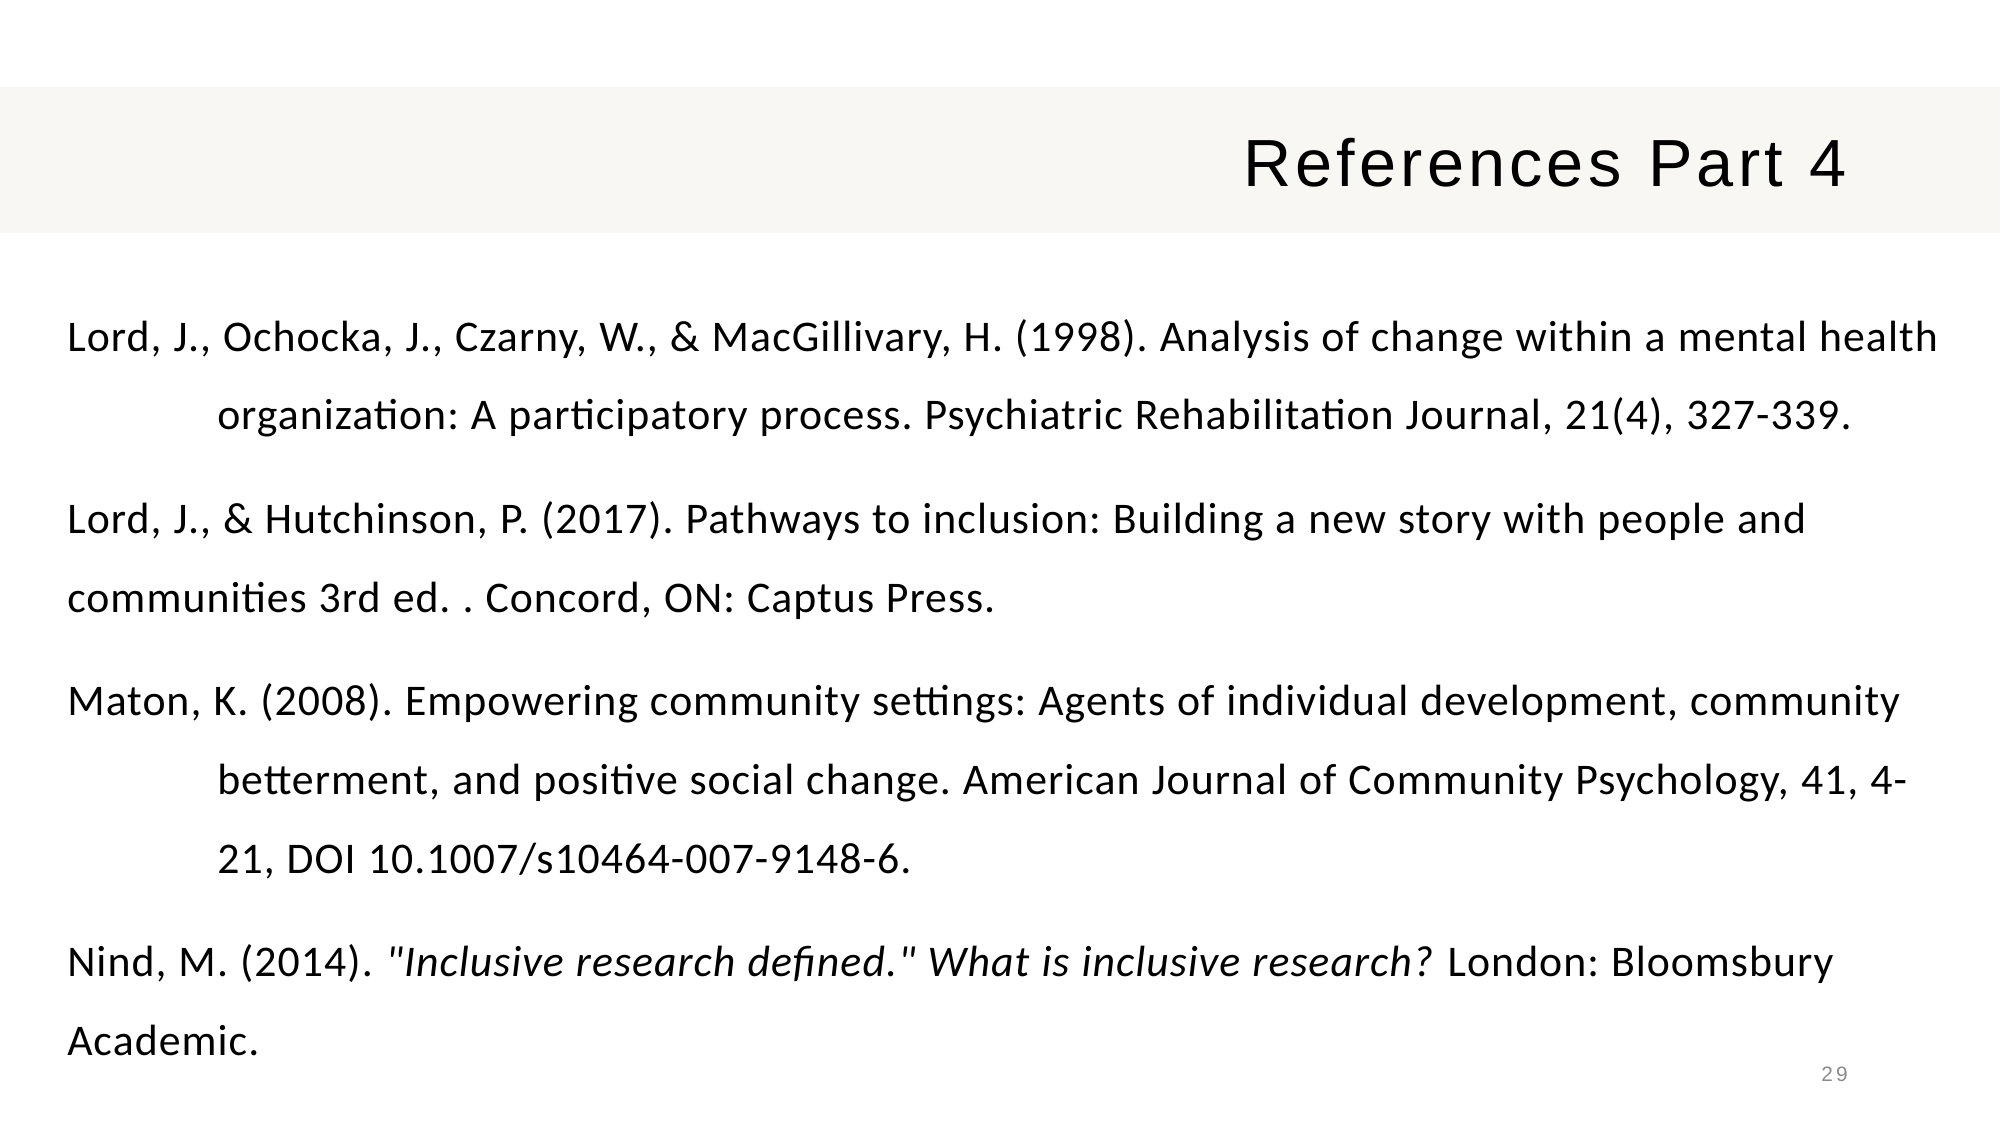

# References Part 4
Lord, J., Ochocka, J., Czarny, W., & MacGillivary, H. (1998). Analysis of change within a mental health 	organization: A participatory process. Psychiatric Rehabilitation Journal, 21(4), 327-339.
Lord, J., & Hutchinson, P. (2017). Pathways to inclusion: Building a new story with people and 	communities 3rd ed. . Concord, ON: Captus Press.
Maton, K. (2008). Empowering community settings: Agents of individual development, community 	betterment, and positive social change. American Journal of Community Psychology, 41, 4-	21, DOI 10.1007/s10464-007-9148-6.
Nind, M. (2014). "Inclusive research defined." What is inclusive research? London: Bloomsbury 	Academic.
29